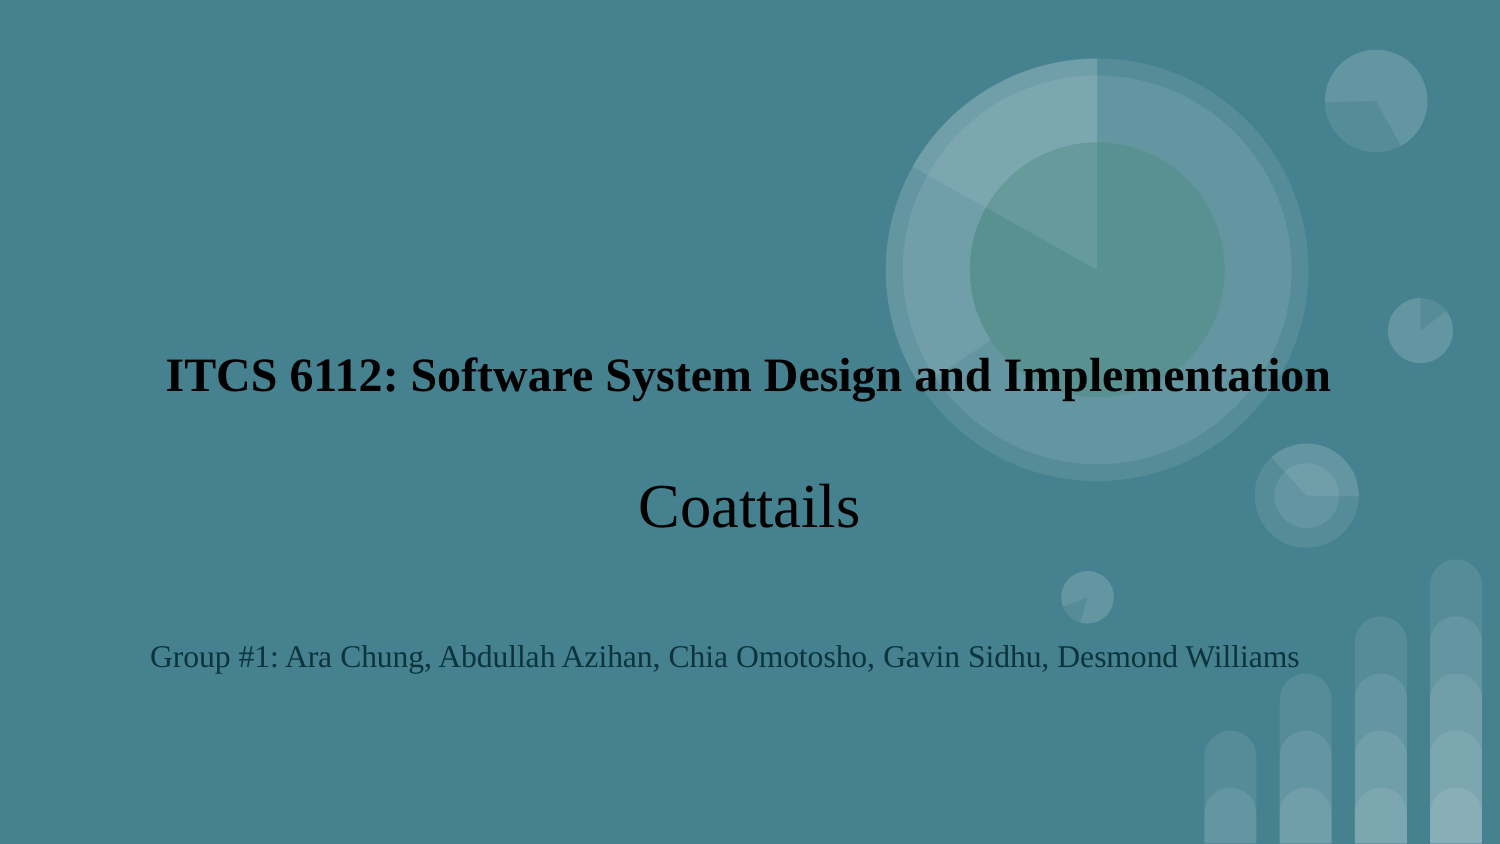

# ITCS 6112: Software System Design and Implementation
Coattails
Group #1: Ara Chung, Abdullah Azihan, Chia Omotosho, Gavin Sidhu, Desmond Williams